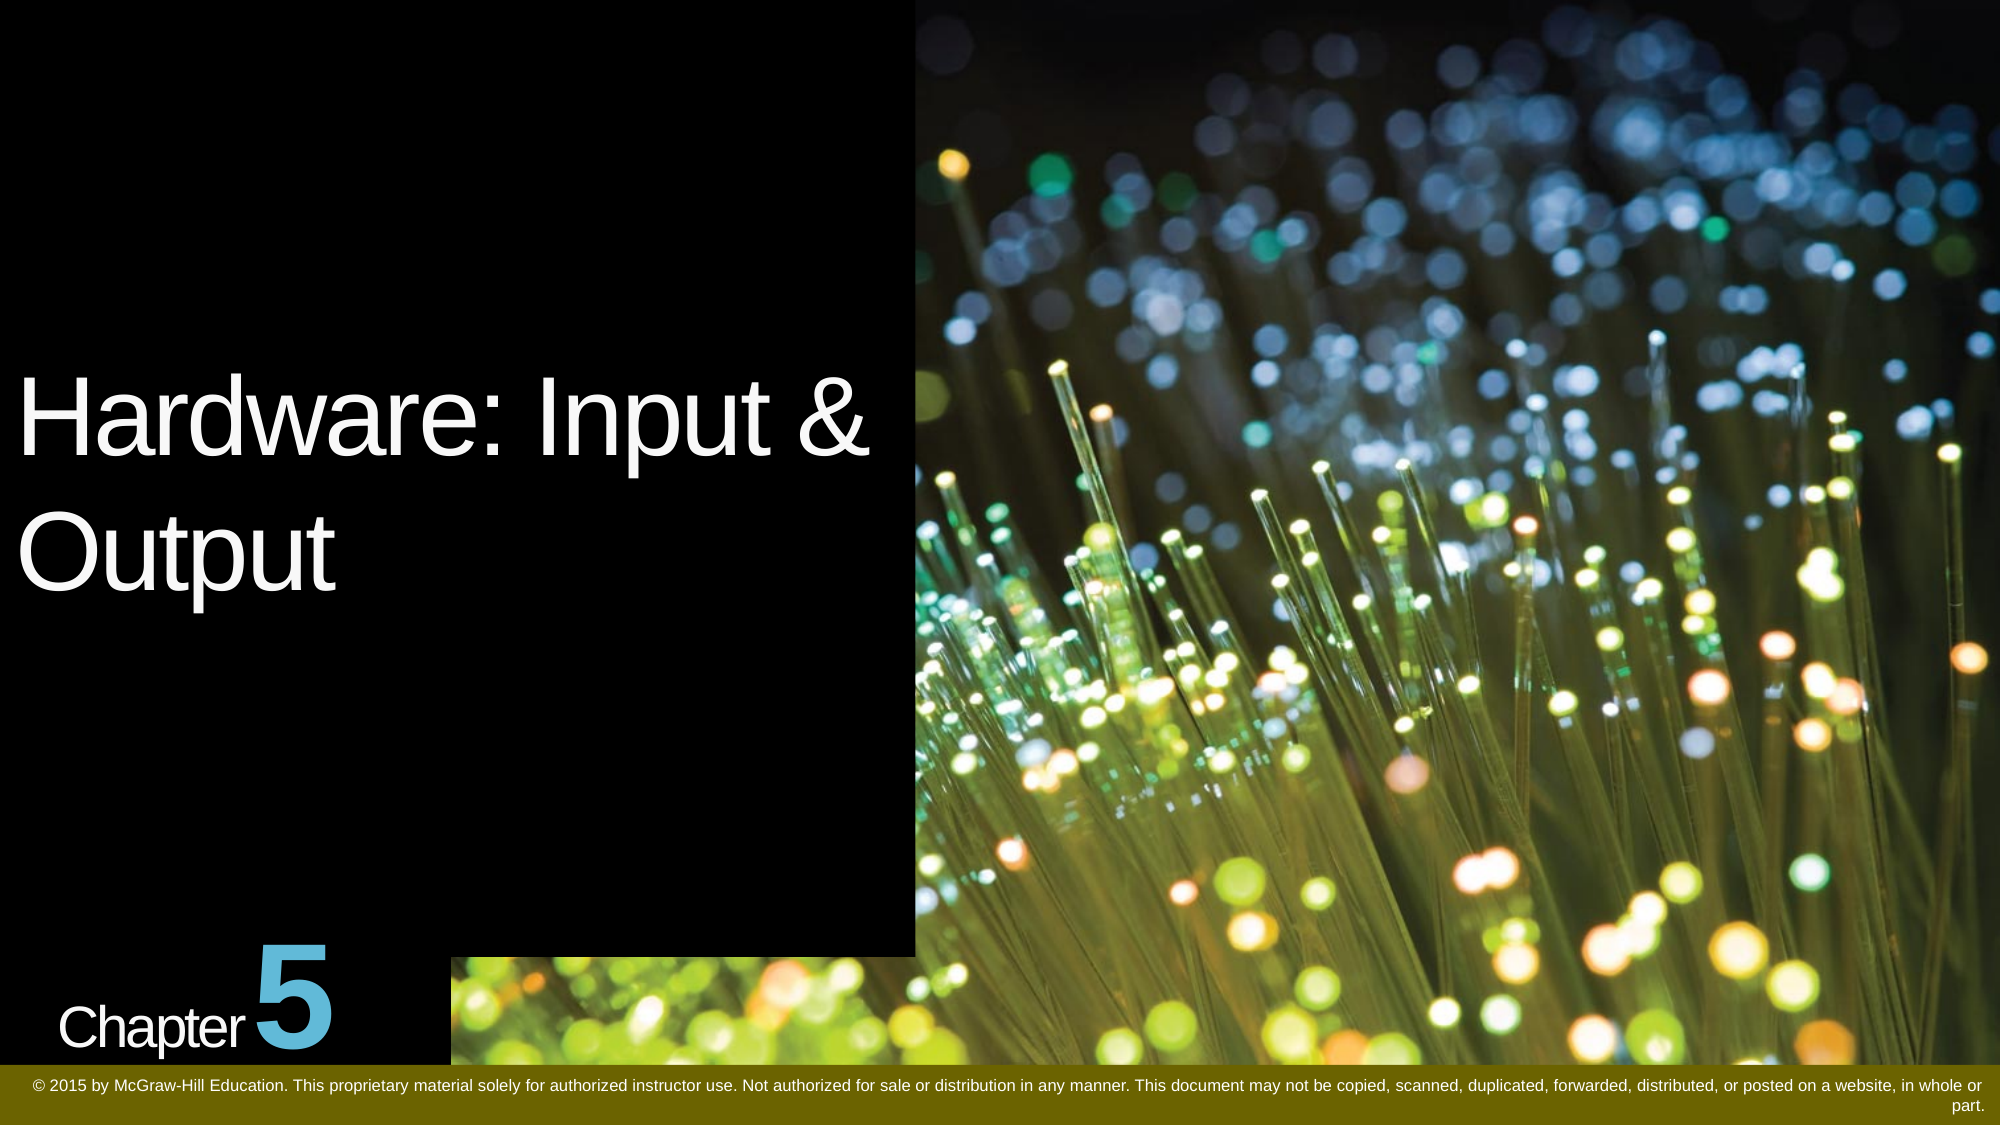

# Hardware: Input & Output
5
Chapter